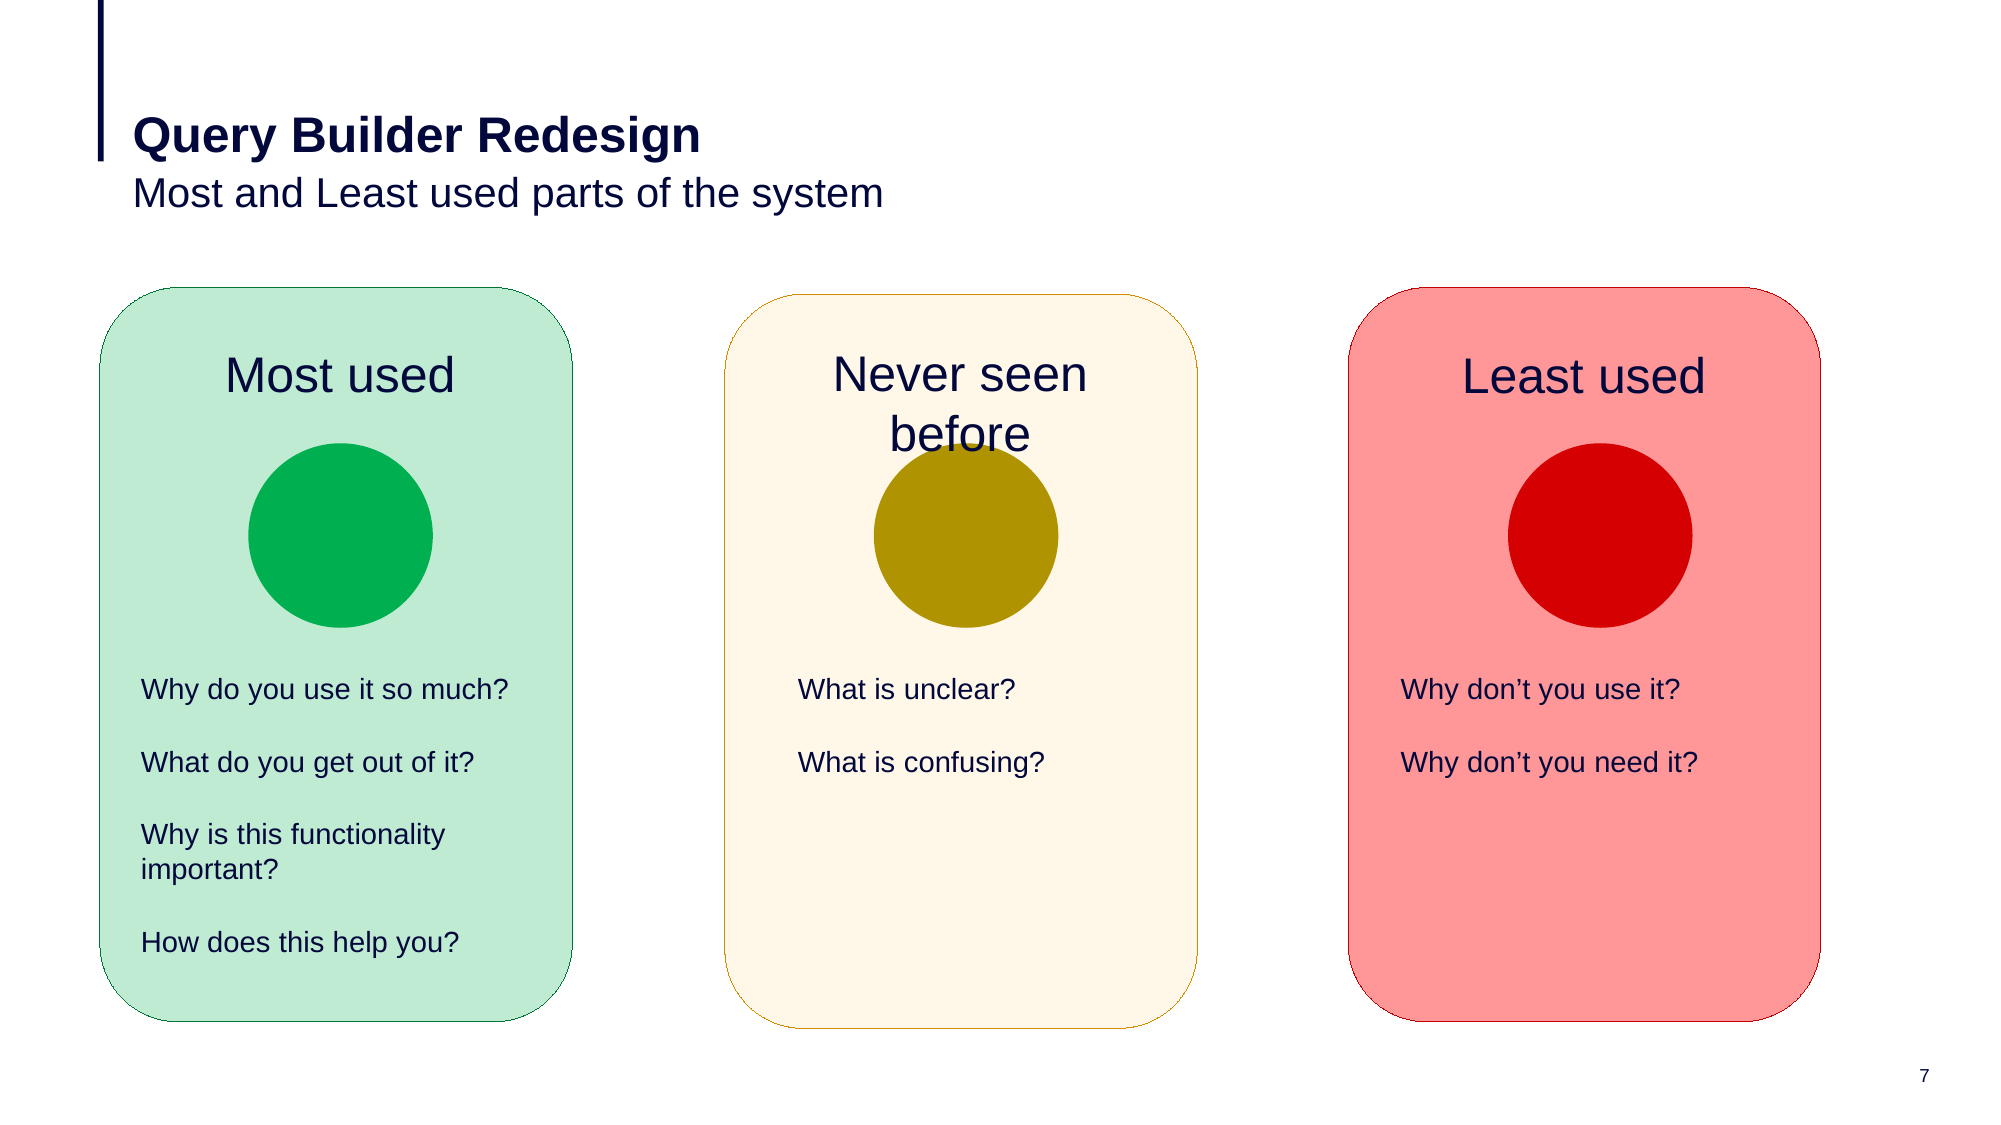

# Query Builder Redesign
Most and Least used parts of the system

Never seen before
Most used
Least used

Why do you use it so much?
What do you get out of it?
Why is this functionality important?
How does this help you?
What is unclear?
What is confusing?
Why don’t you use it?
Why don’t you need it?
7